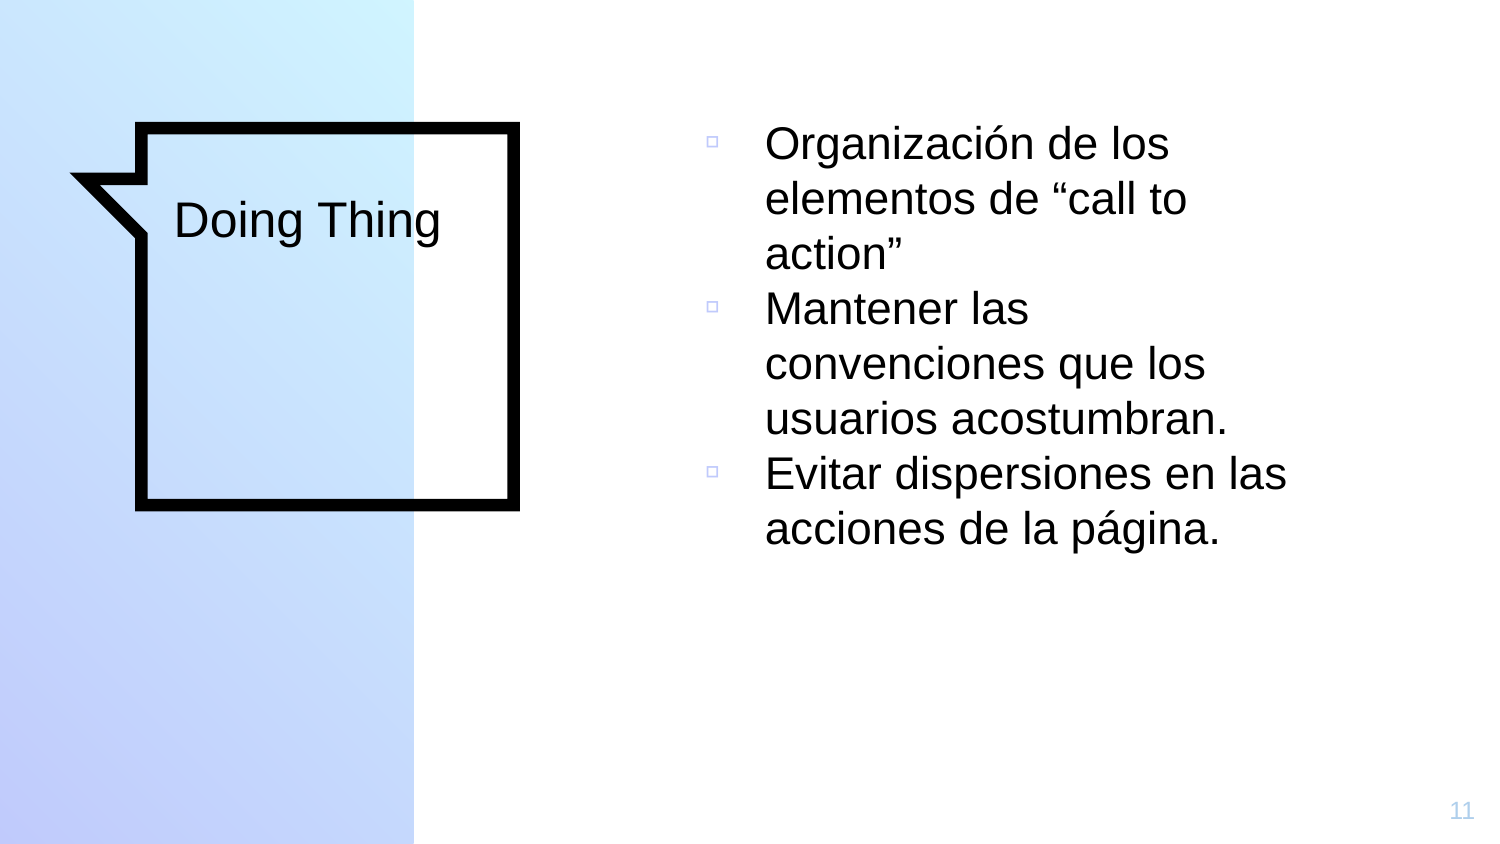

Organización de los elementos de “call to action”
Mantener las convenciones que los usuarios acostumbran.
Evitar dispersiones en las acciones de la página.
# Doing Thing
11